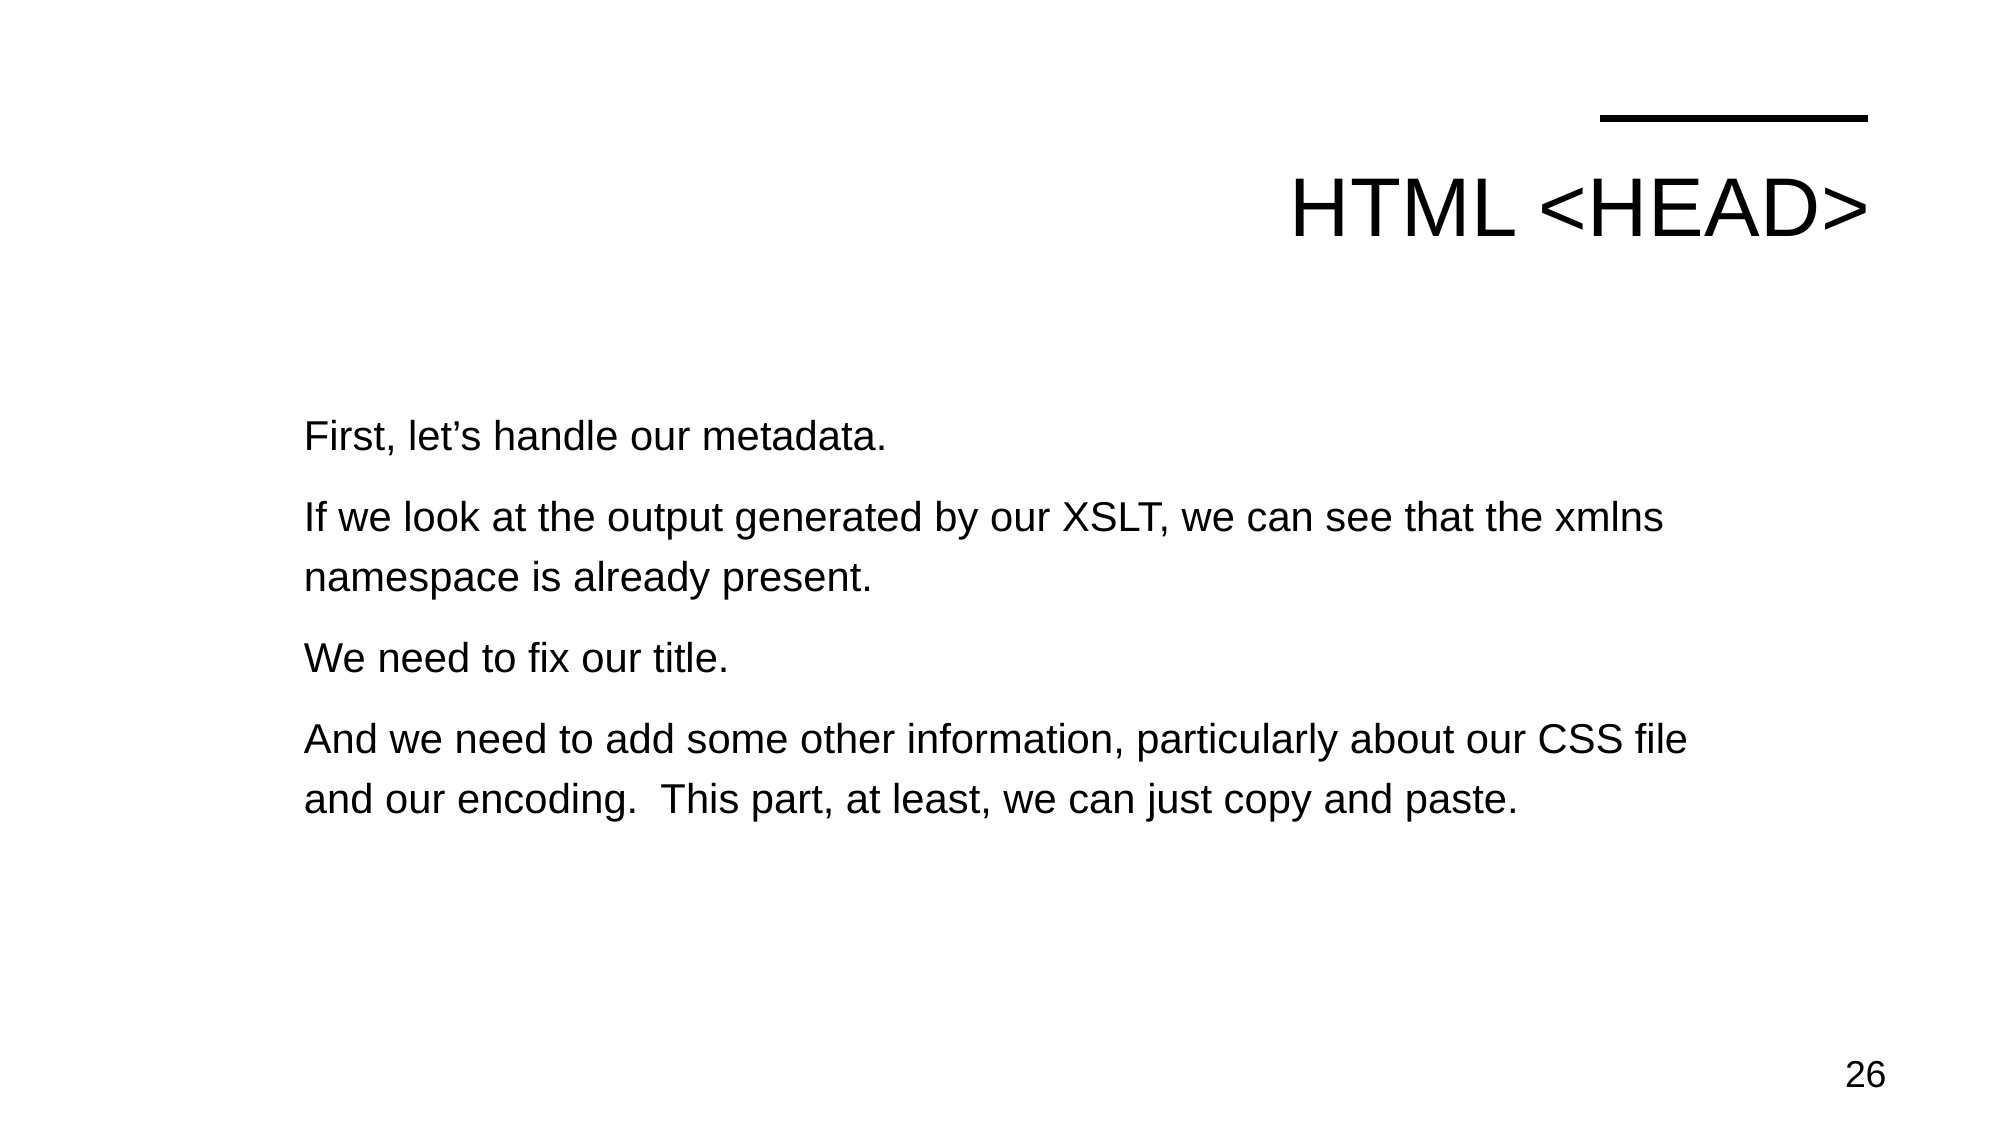

# HTML <Head>
First, let’s handle our metadata.
If we look at the output generated by our XSLT, we can see that the xmlns namespace is already present.
We need to fix our title.
And we need to add some other information, particularly about our CSS file and our encoding.  This part, at least, we can just copy and paste.
26